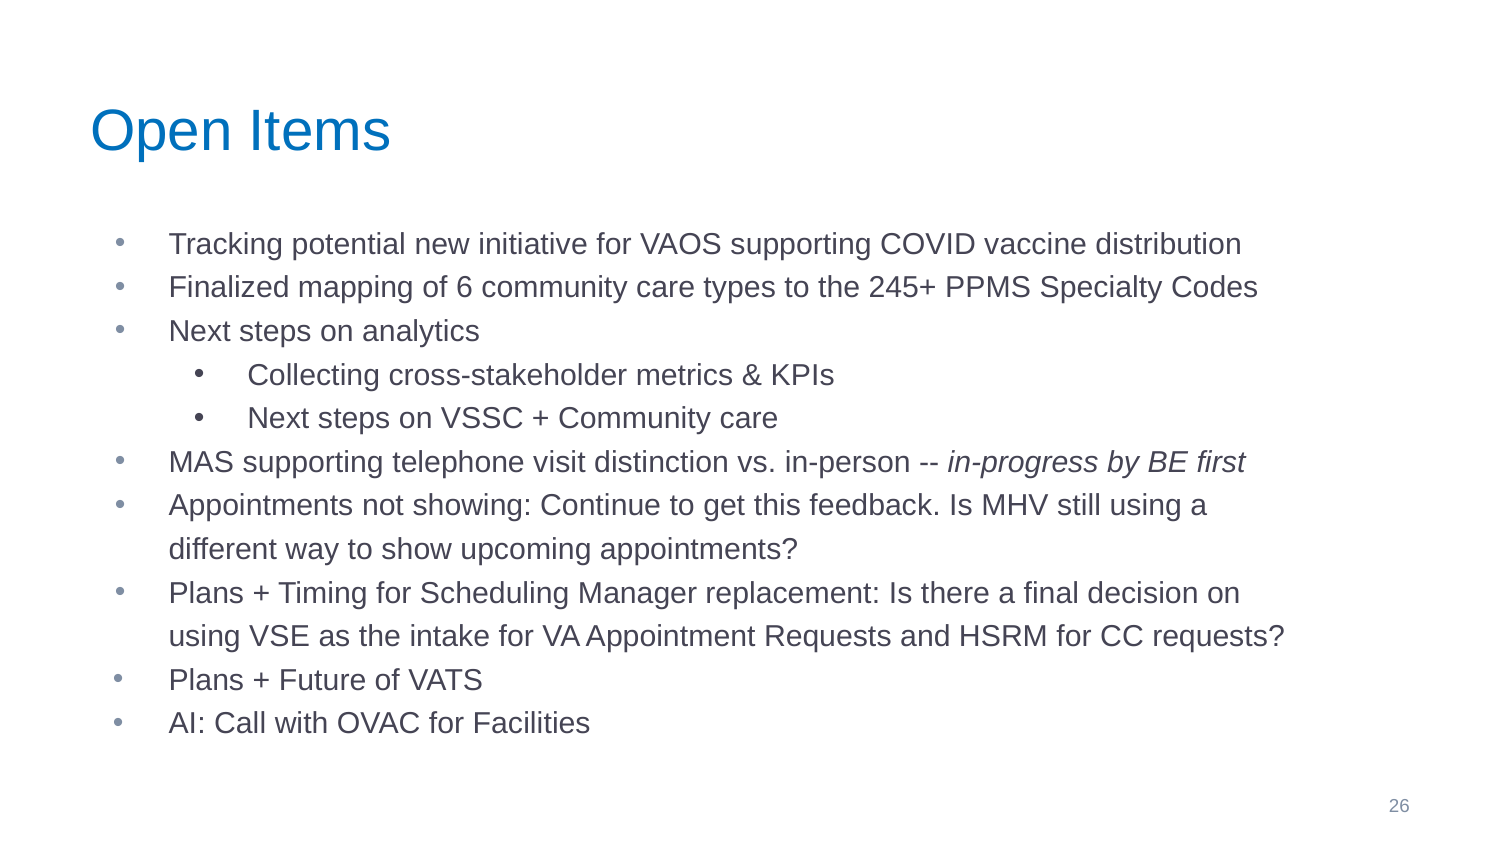

# Open Items
Tracking potential new initiative for VAOS supporting COVID vaccine distribution
Finalized mapping of 6 community care types to the 245+ PPMS Specialty Codes
Next steps on analytics
Collecting cross-stakeholder metrics & KPIs
Next steps on VSSC + Community care
MAS supporting telephone visit distinction vs. in-person -- in-progress by BE first
Appointments not showing: Continue to get this feedback. Is MHV still using a different way to show upcoming appointments?
Plans + Timing for Scheduling Manager replacement: Is there a final decision on using VSE as the intake for VA Appointment Requests and HSRM for CC requests?
Plans + Future of VATS
AI: Call with OVAC for Facilities
26